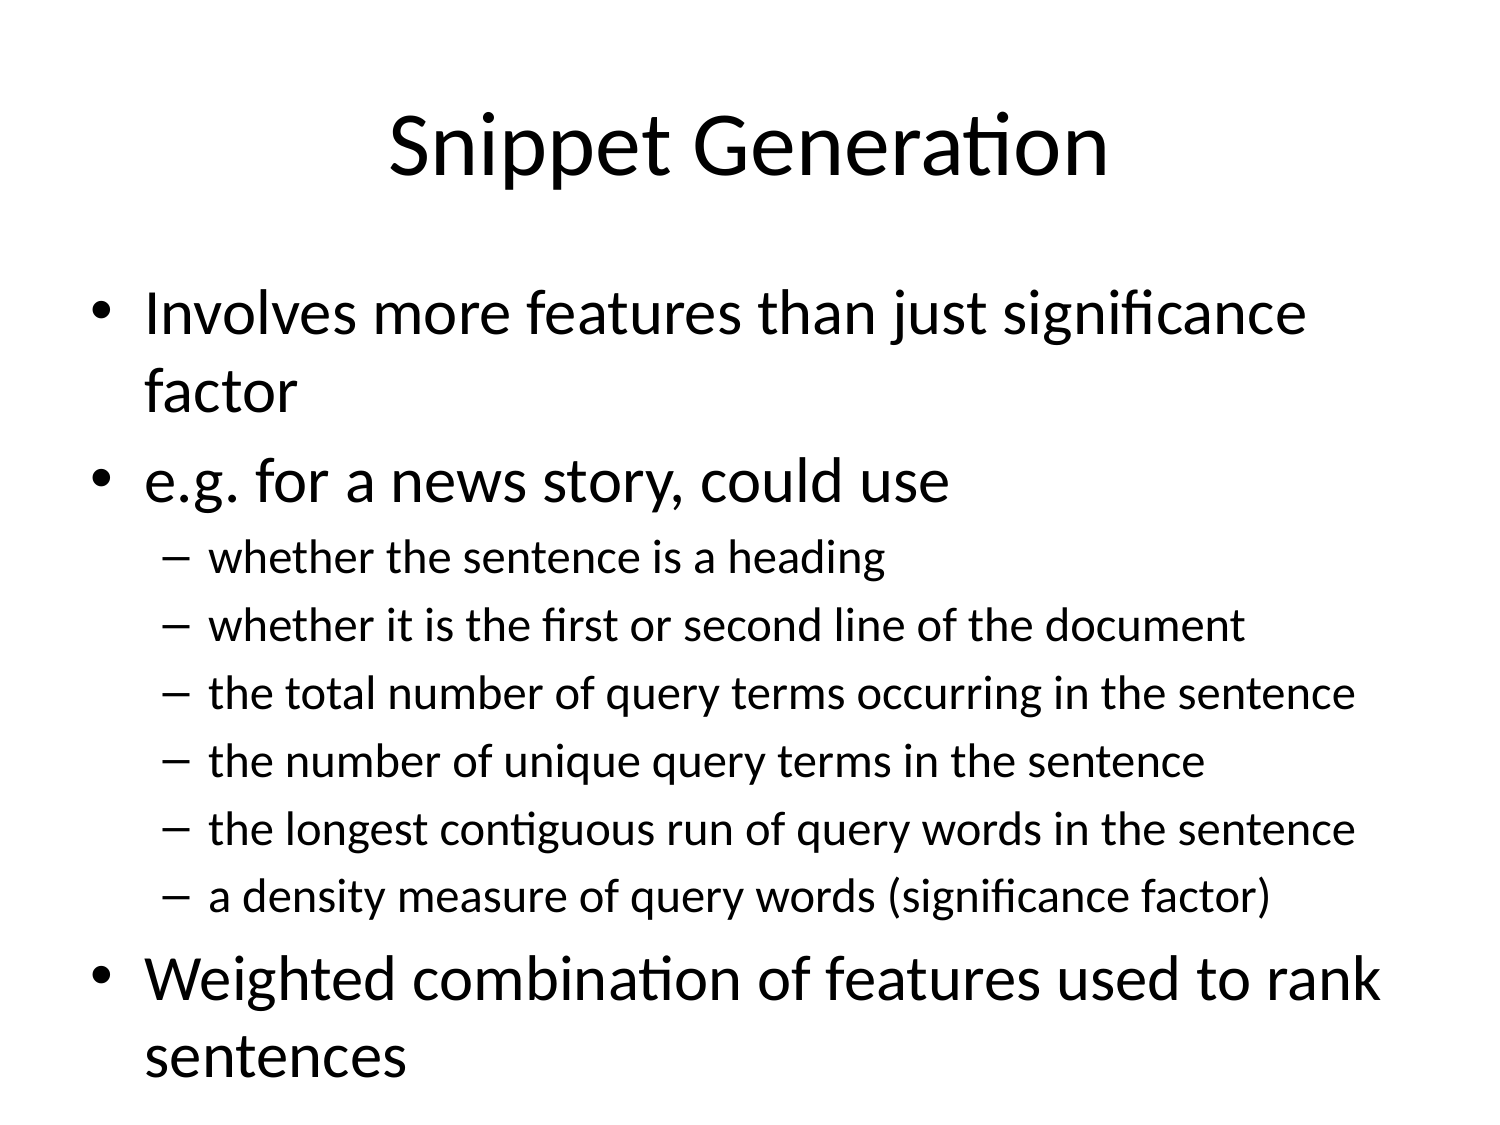

# Snippet Generation
Involves more features than just significance factor
e.g. for a news story, could use
whether the sentence is a heading
whether it is the first or second line of the document
the total number of query terms occurring in the sentence
the number of unique query terms in the sentence
the longest contiguous run of query words in the sentence
a density measure of query words (significance factor)
Weighted combination of features used to rank sentences